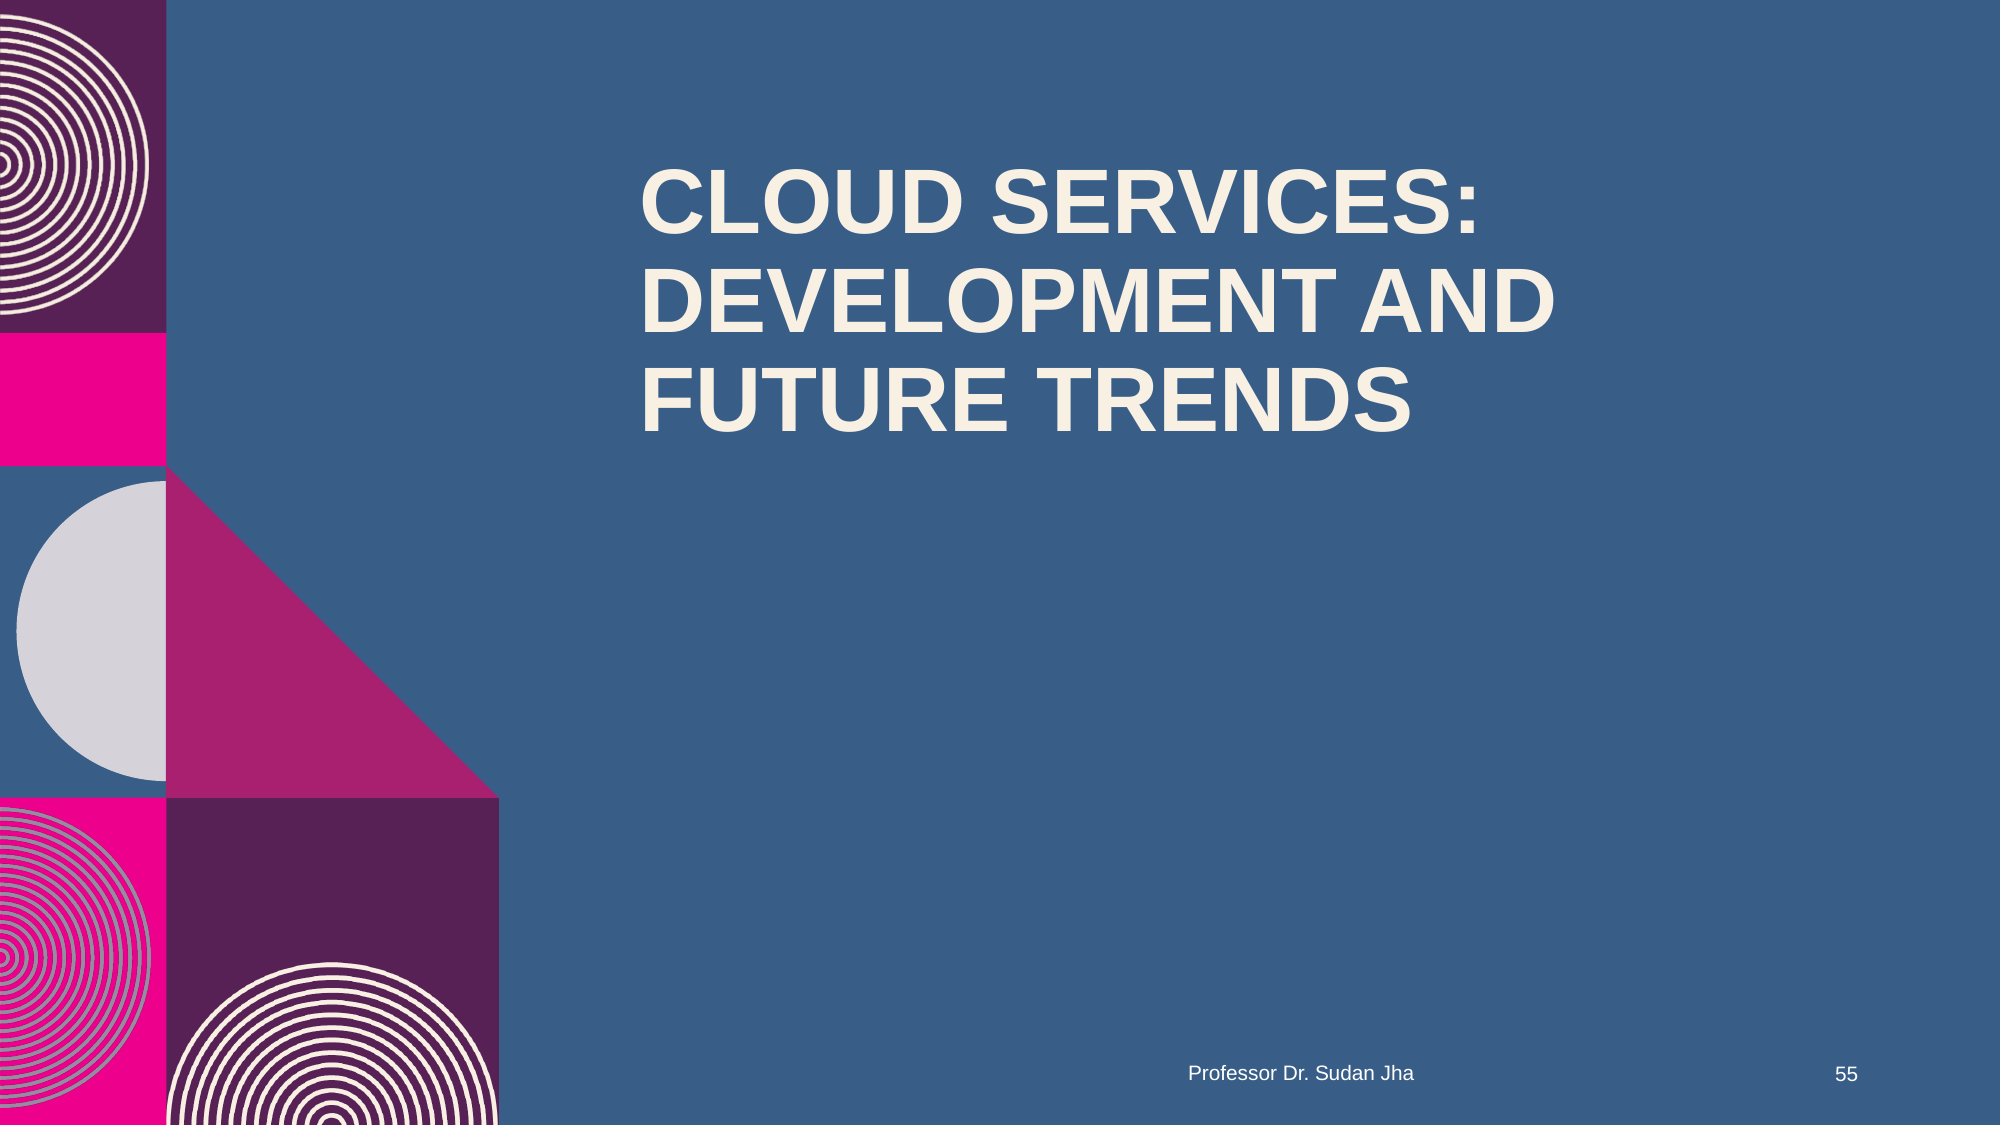

# Cloud Services: Development and Future Trends

Professor Dr. Sudan Jha
55